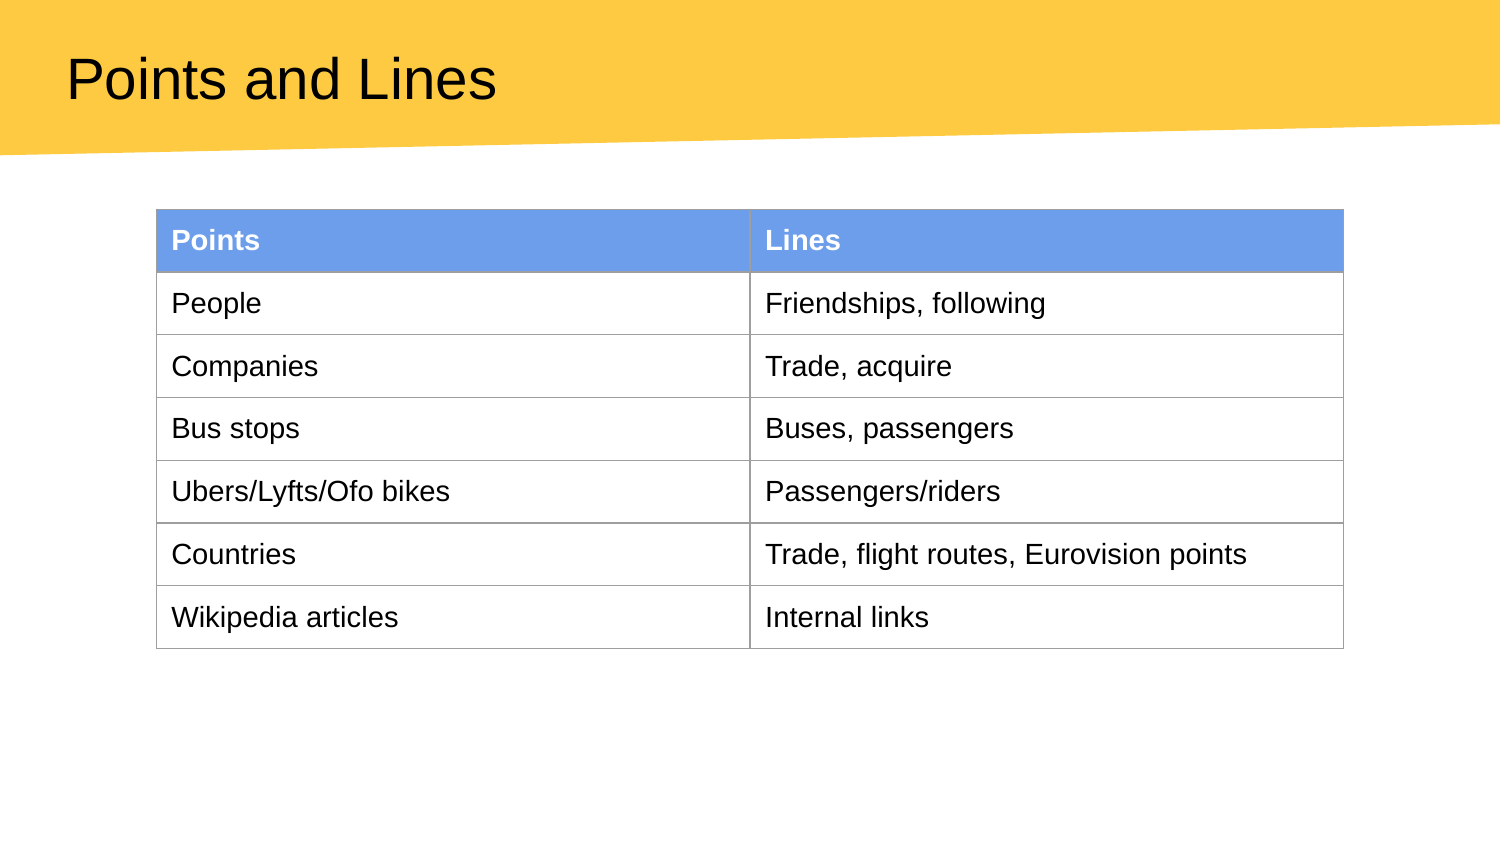

# Points and Lines

| Points | Lines |
| --- | --- |
| People | Friendships, following |
| Companies | Trade, acquire |
| Bus stops | Buses, passengers |
| Ubers/Lyfts/Ofo bikes | Passengers/riders |
| Countries | Trade, flight routes, Eurovision points |
| Wikipedia articles | Internal links |